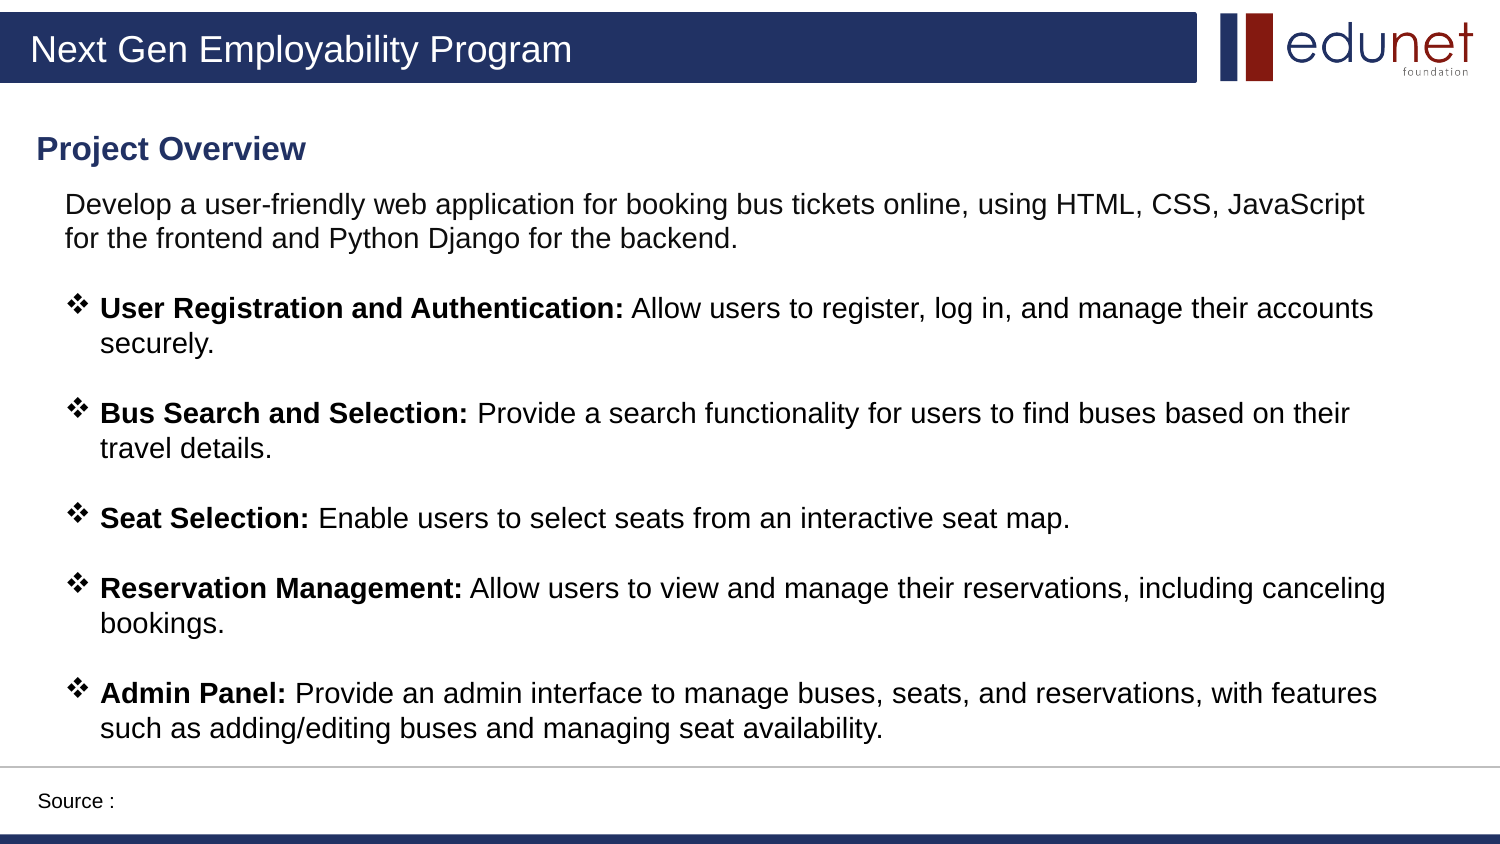

Project Overview
Develop a user-friendly web application for booking bus tickets online, using HTML, CSS, JavaScript for the frontend and Python Django for the backend.

User Registration and Authentication: Allow users to register, log in, and manage their accounts securely.

Bus Search and Selection: Provide a search functionality for users to find buses based on their travel details.

Seat Selection: Enable users to select seats from an interactive seat map.

Reservation Management: Allow users to view and manage their reservations, including canceling bookings.

Admin Panel: Provide an admin interface to manage buses, seats, and reservations, with features such as adding/editing buses and managing seat availability.

Source :